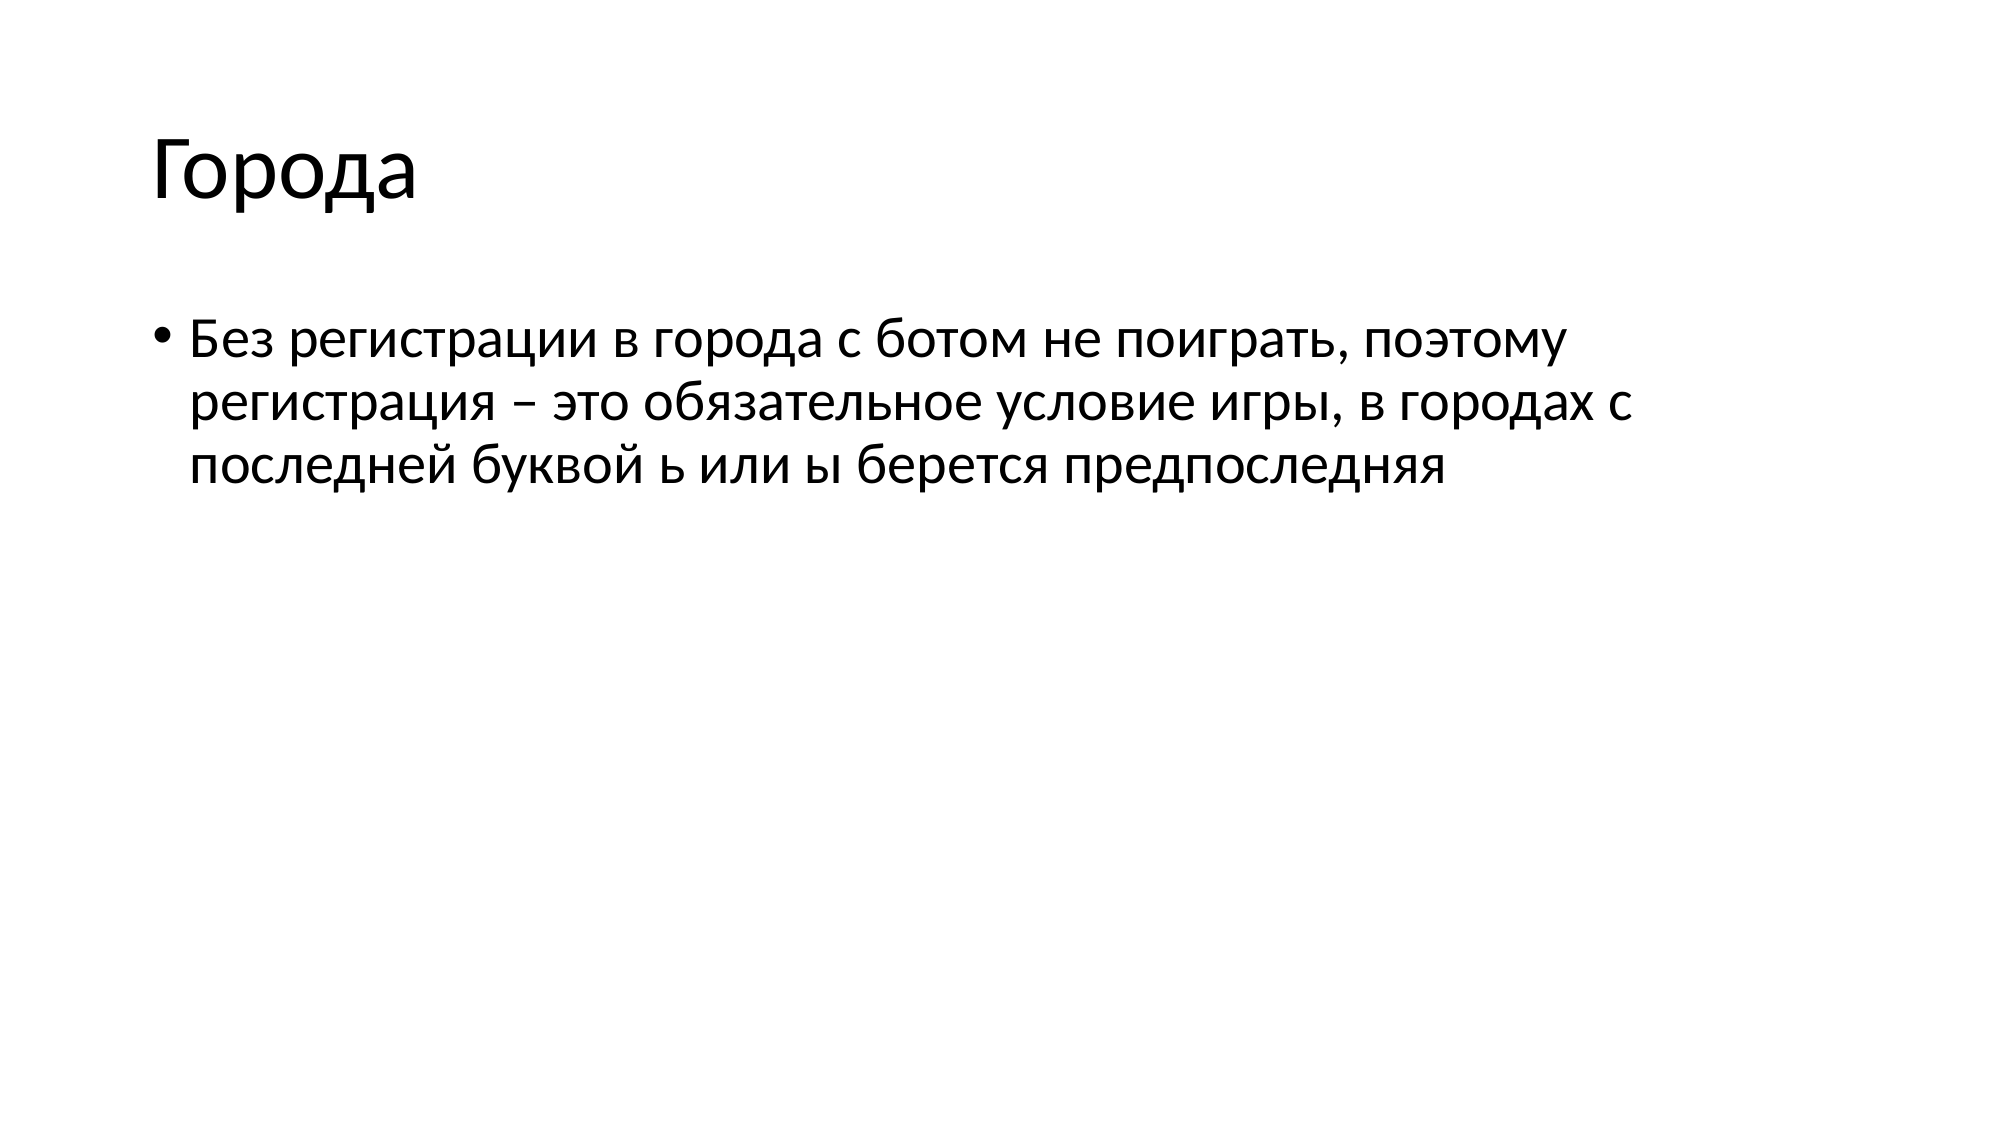

# Города
Без регистрации в города с ботом не поиграть, поэтому регистрация – это обязательное условие игры, в городах с последней буквой ь или ы берется предпоследняя